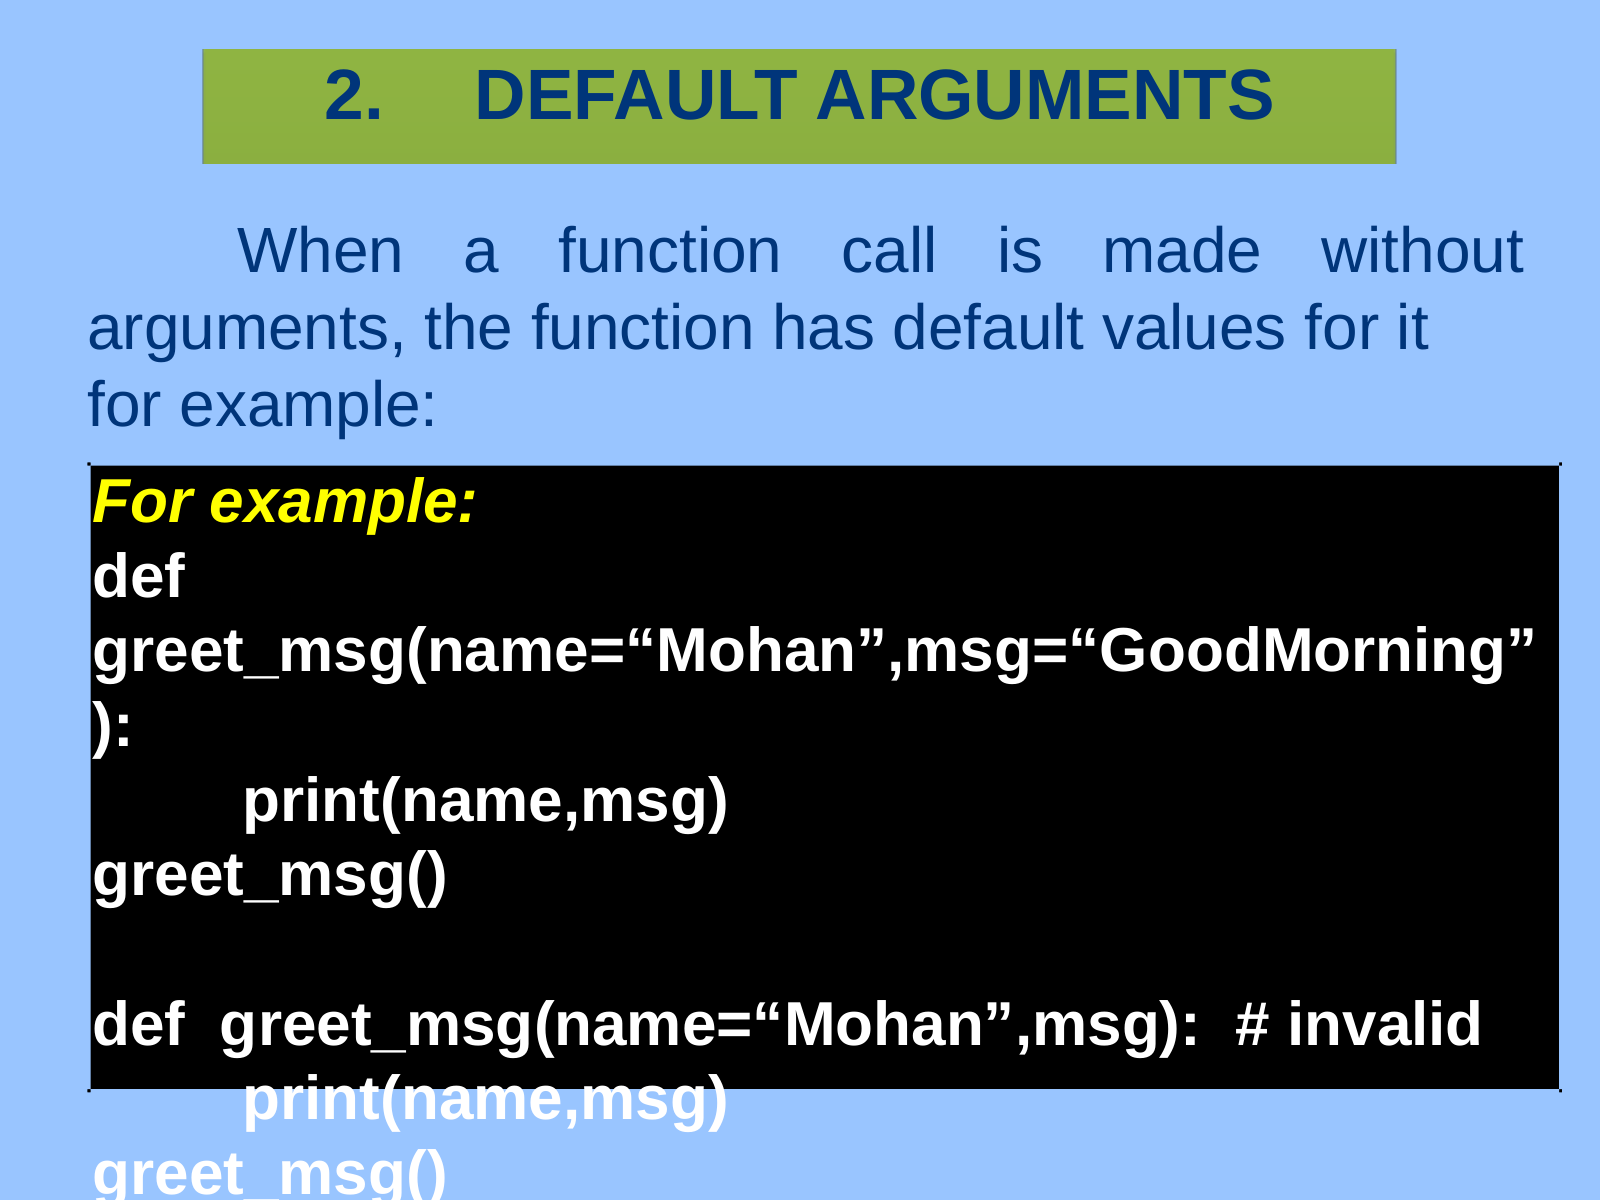

2.	DEFAULT ARGUMENTS

	When a function call is made without arguments, the function has default values for it
for example:

For example:
def  greet_msg(name=“Mohan”,msg=“GoodMorning”):
	print(name,msg)
greet_msg()

def  greet_msg(name=“Mohan”,msg):  # invalid
	print(name,msg)
greet_msg()